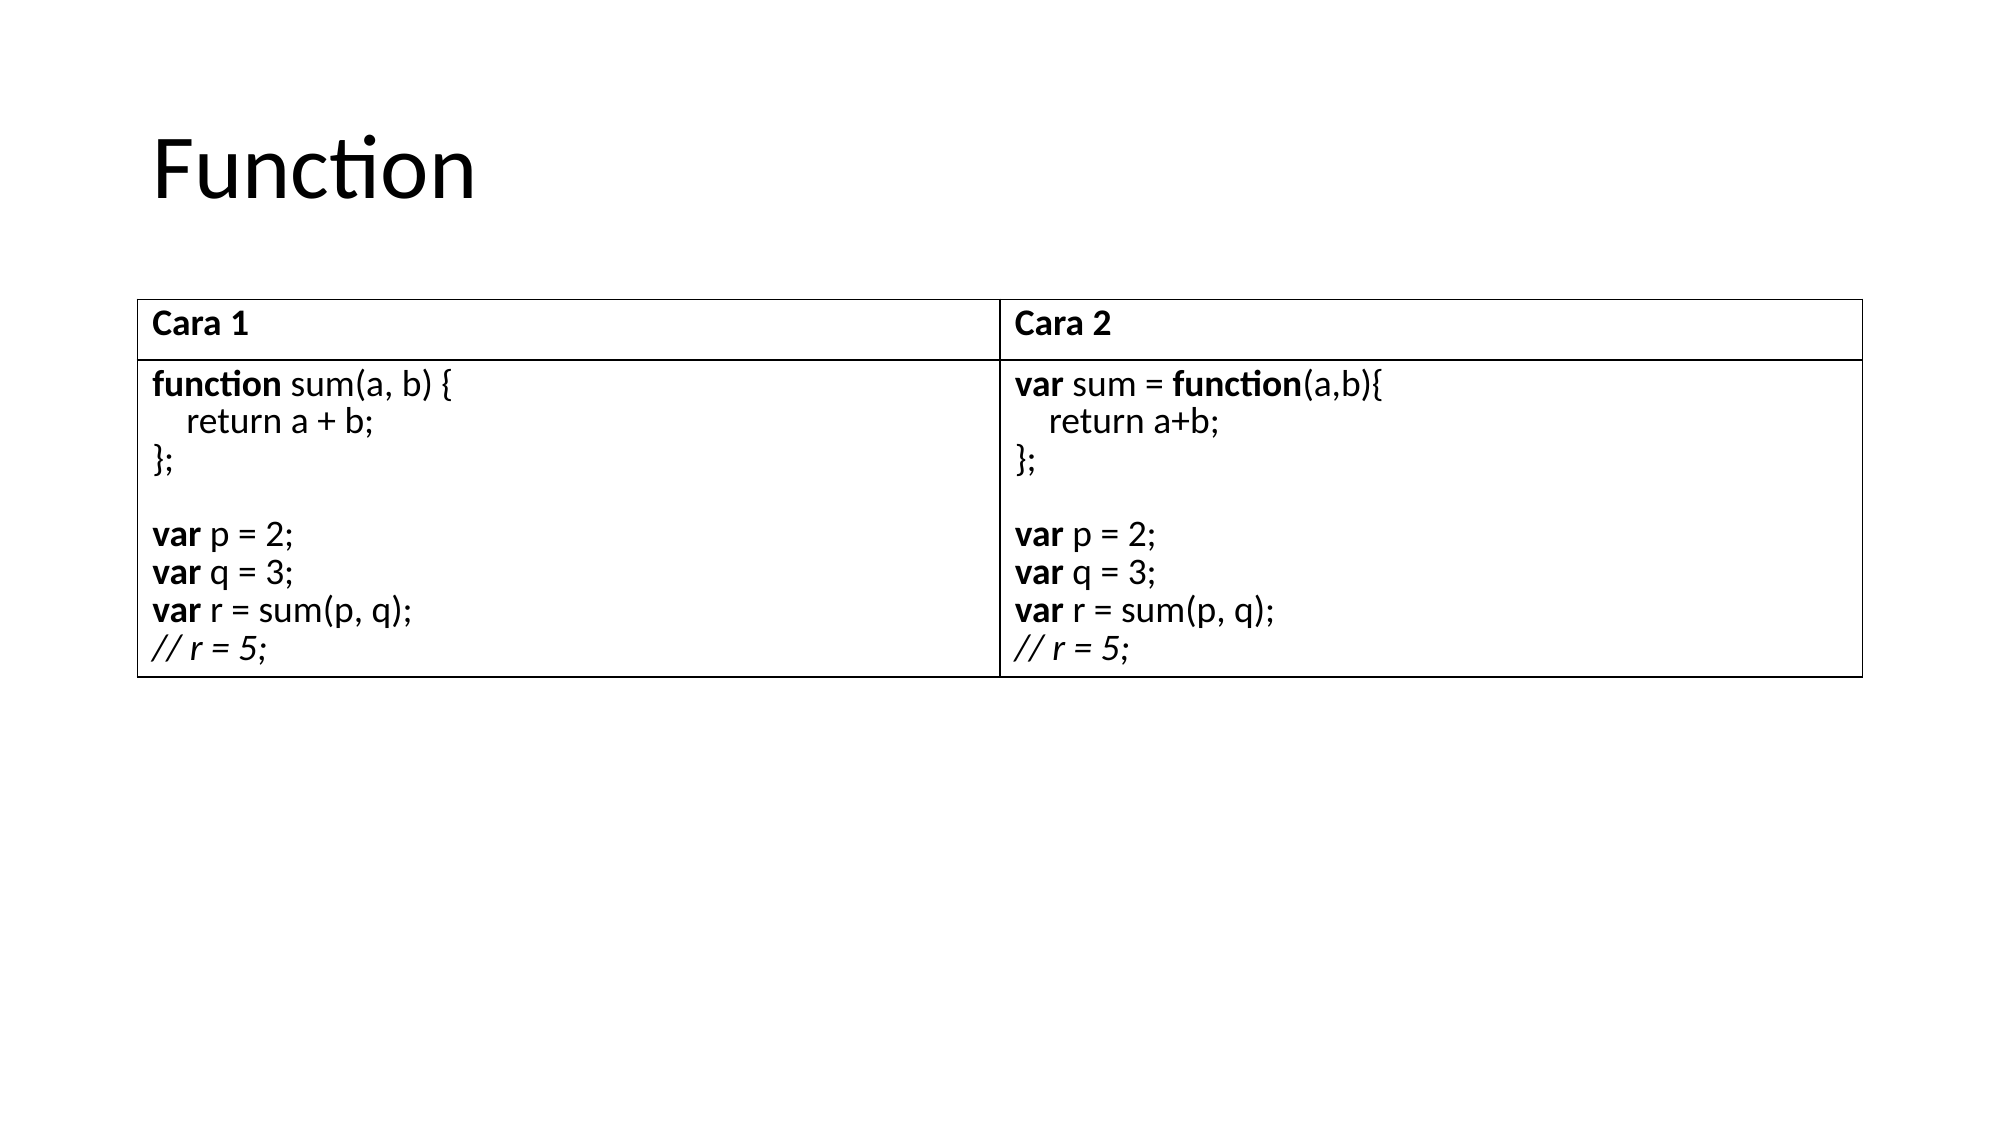

# Function
| Cara 1 | Cara 2 |
| --- | --- |
| function sum(a, b) { return a + b; }; var p = 2; var q = 3; var r = sum(p, q); // r = 5; | var sum = function(a,b){ return a+b; }; var p = 2; var q = 3; var r = sum(p, q); // r = 5; |